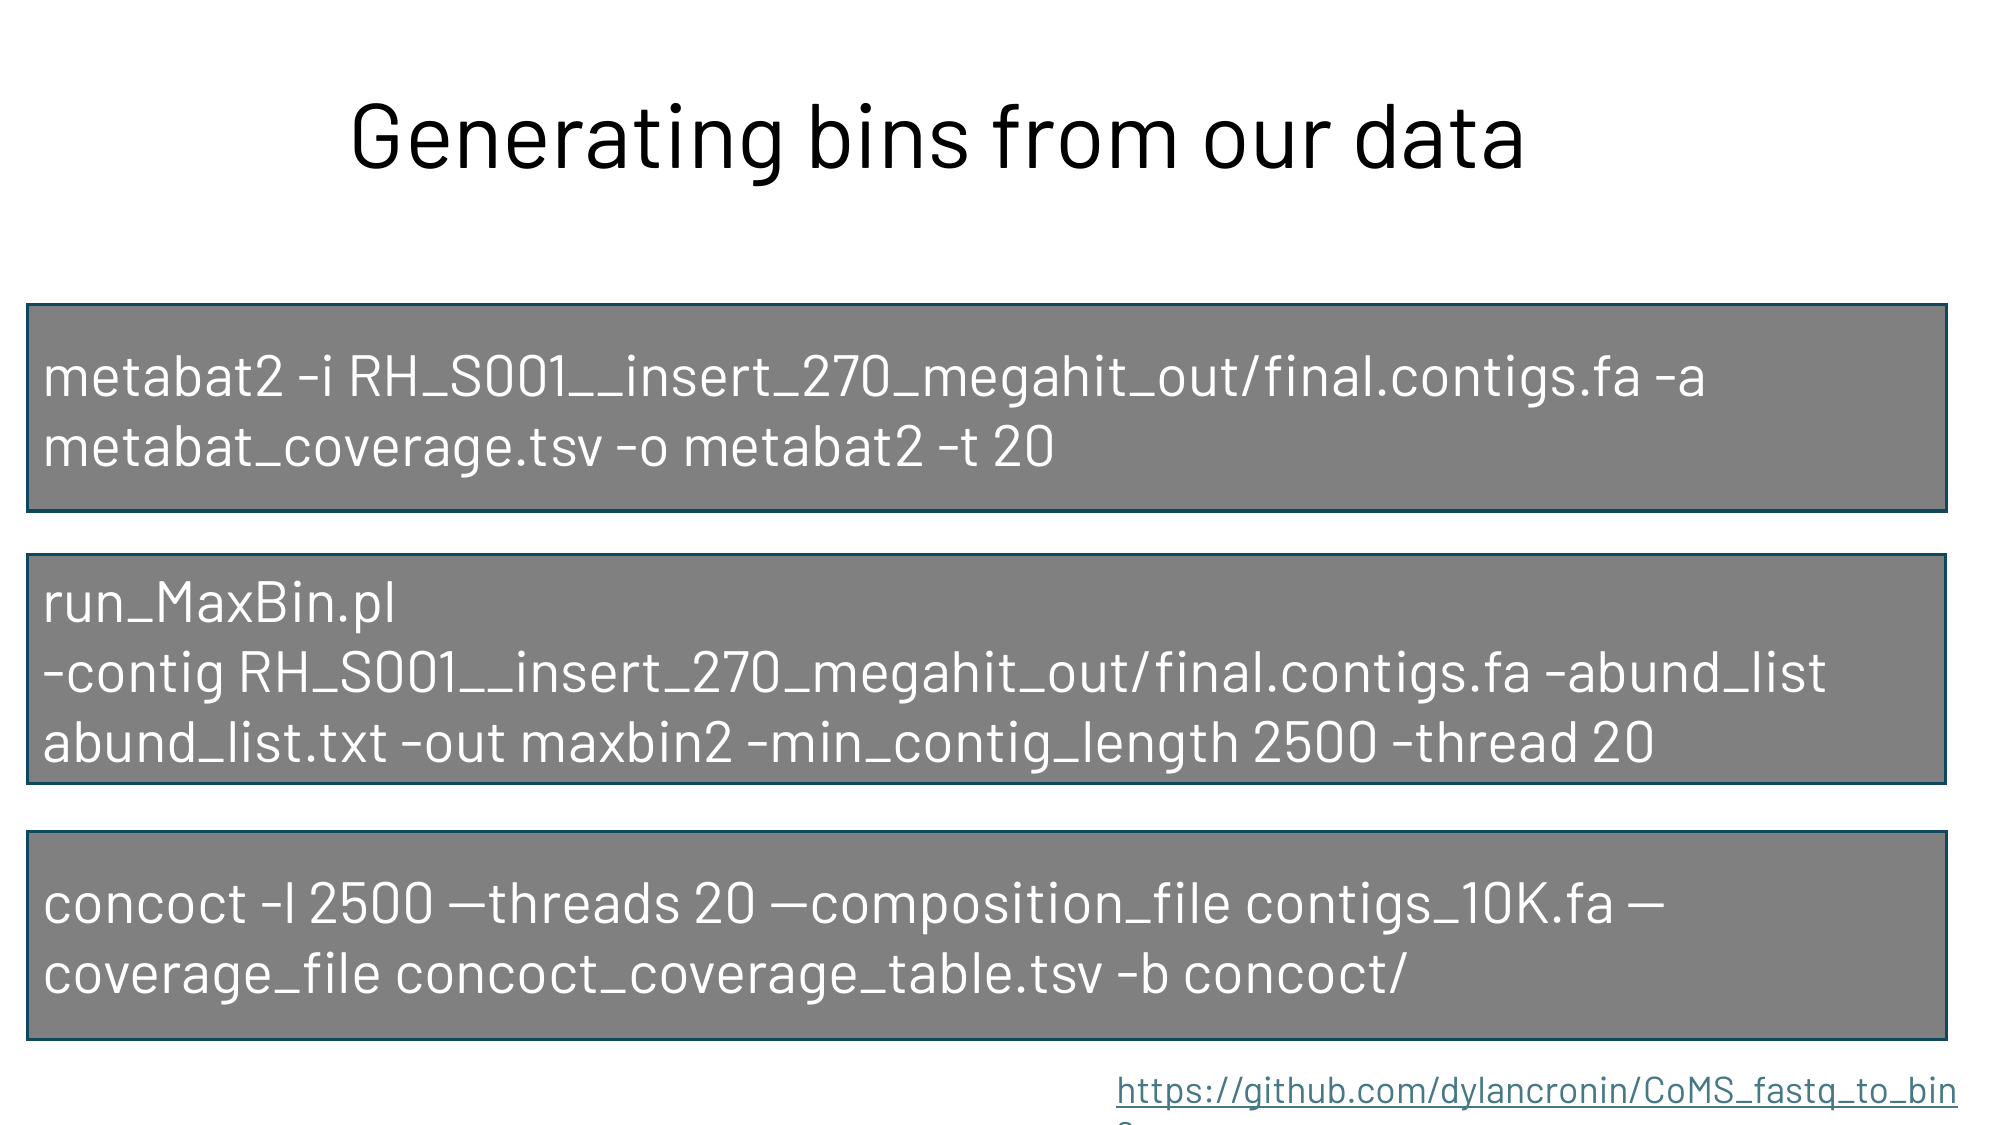

Generating bins from our data

metabat2 -i RH_S001__insert_270_megahit_out/final.contigs.fa -a metabat_coverage.tsv -o metabat2 -t 20

run_MaxBin.pl  -contig RH_S001__insert_270_megahit_out/final.contigs.fa -abund_list abund_list.txt -out maxbin2 -min_contig_length 2500 -thread 20

concoct -l 2500 --threads 20 --composition_file contigs_10K.fa --coverage_file concoct_coverage_table.tsv -b concoct/
https://github.com/dylancronin/CoMS_fastq_to_bins